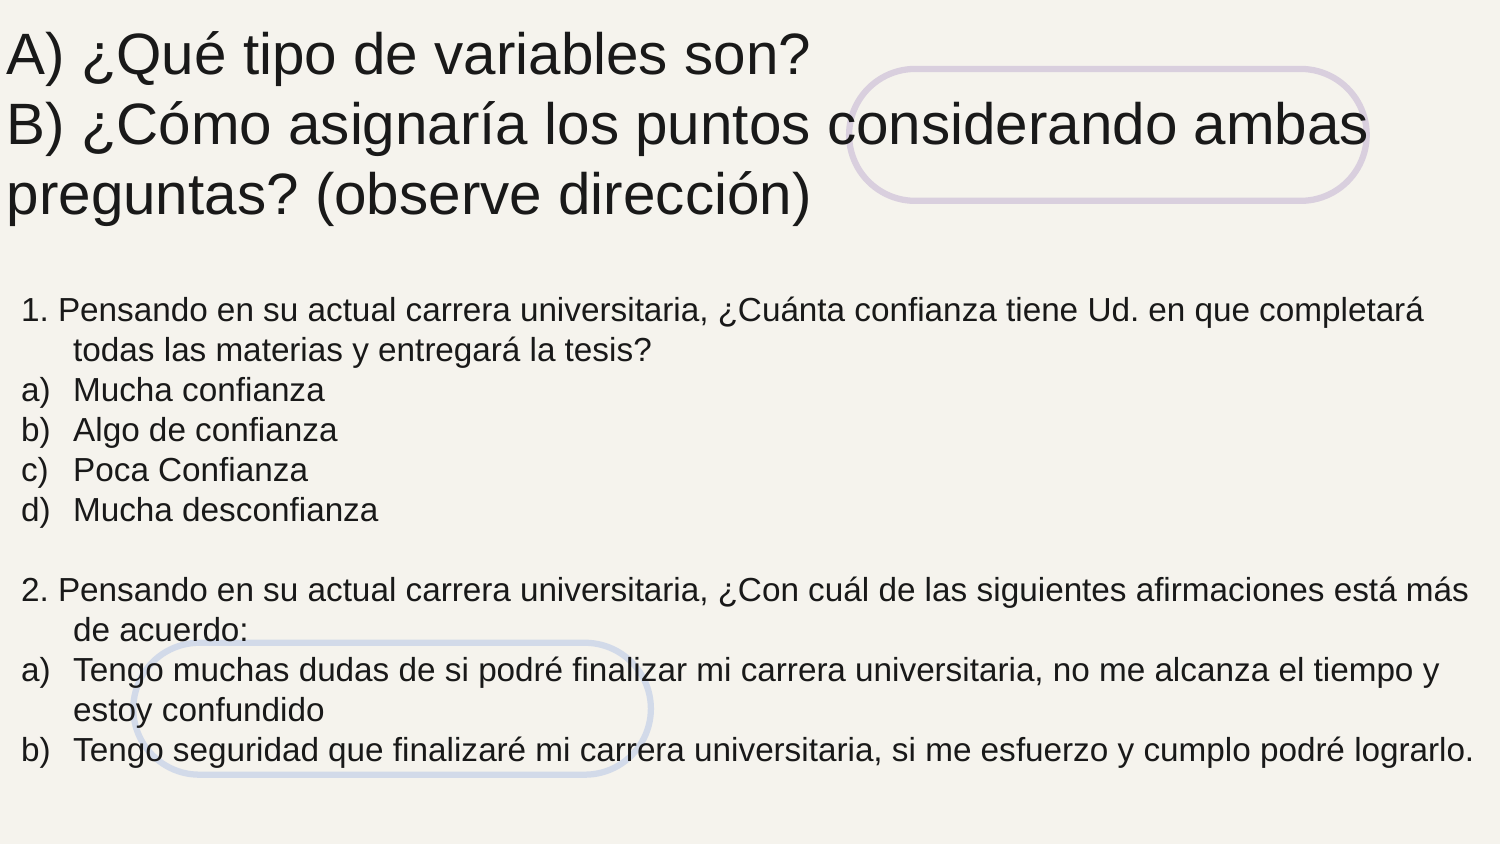

# A) ¿Qué tipo de variables son? B) ¿Cómo asignaría los puntos considerando ambas preguntas? (observe dirección)
1. Pensando en su actual carrera universitaria, ¿Cuánta confianza tiene Ud. en que completará todas las materias y entregará la tesis?
a)	Mucha confianza
b)	Algo de confianza
c)	Poca Confianza
d)	Mucha desconfianza

2. Pensando en su actual carrera universitaria, ¿Con cuál de las siguientes afirmaciones está más de acuerdo:
a)	Tengo muchas dudas de si podré finalizar mi carrera universitaria, no me alcanza el tiempo y estoy confundido
b)	Tengo seguridad que finalizaré mi carrera universitaria, si me esfuerzo y cumplo podré lograrlo.